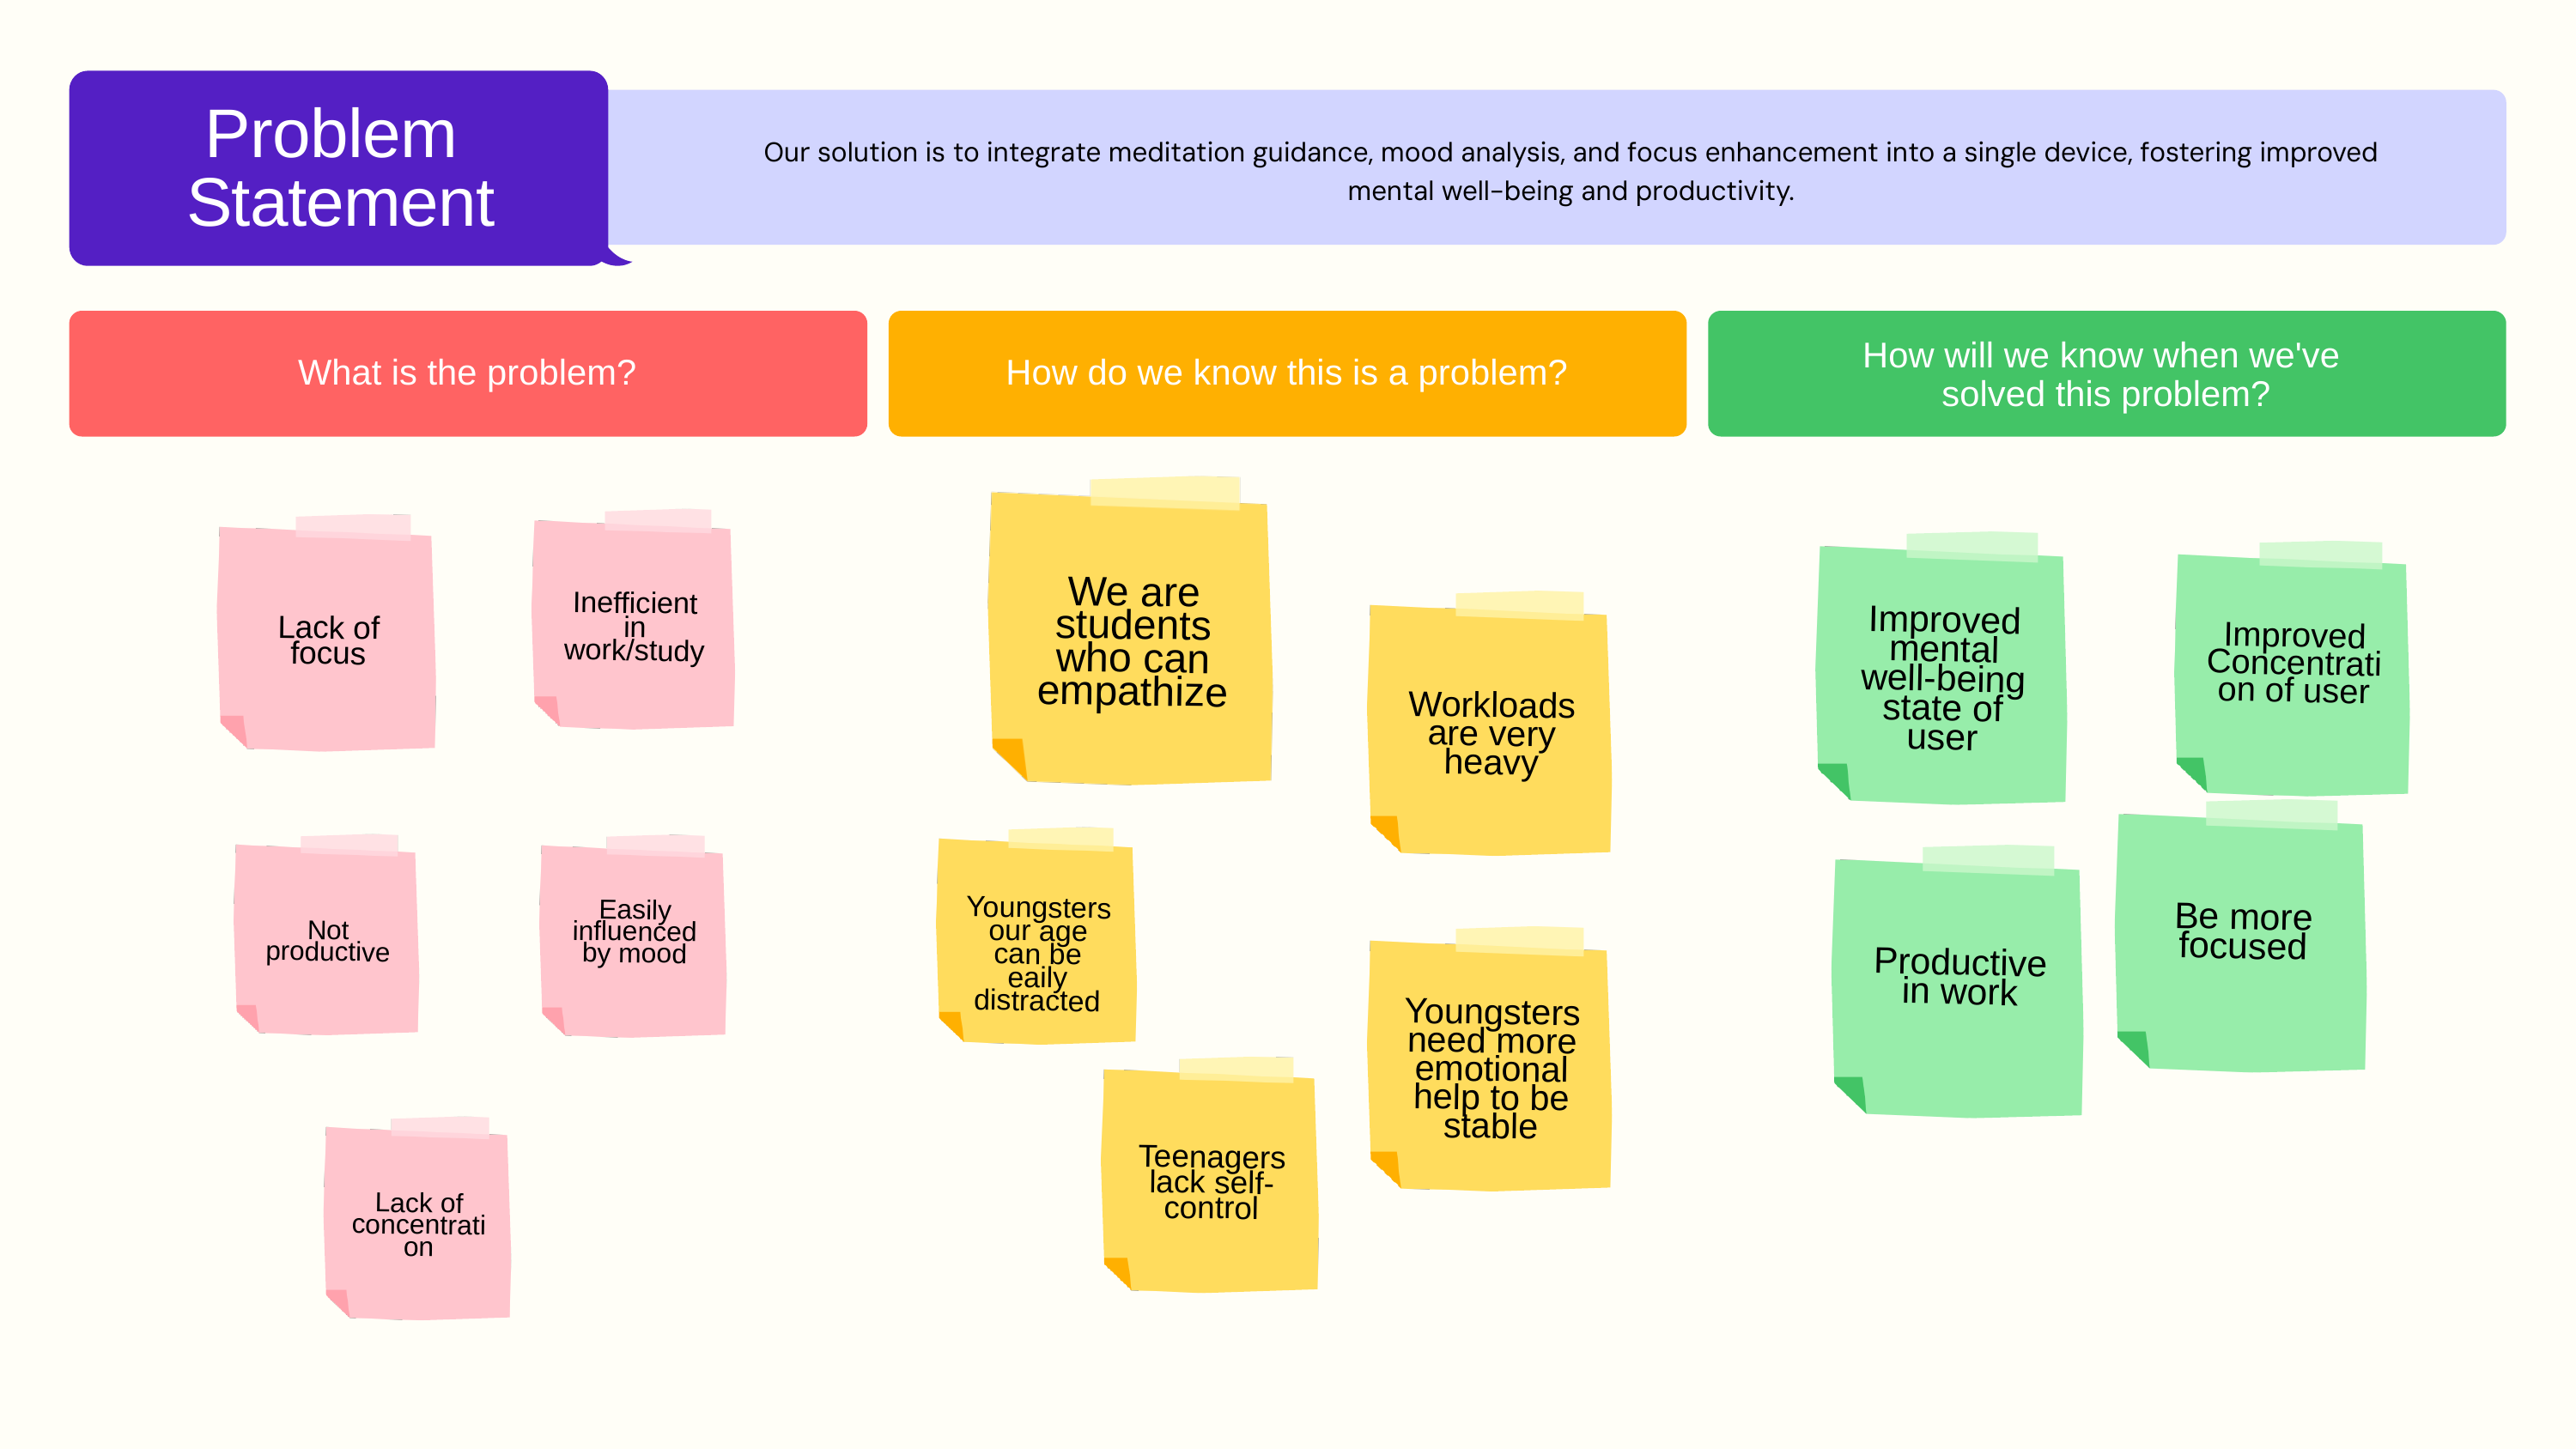

Problem
Statement

Our solution is to integrate meditation guidance, mood analysis, and focus enhancement into a single device, fostering improved mental well-being and productivity.

What is the problem?

How do we know this is a problem?

How will we know when we've
solved this problem?

We are students who can empathize

Inefficient in work/study

Lack of focus

Improved mental well-being state of user

Improved Concentration of user

Workloads are very heavy

Be more focused

Youngsters our age can be eaily distracted

Not productive

Easily influenced by mood

Productive in work

Youngsters need more emotional help to be stable

Teenagers lack self-control

Lack of concentration